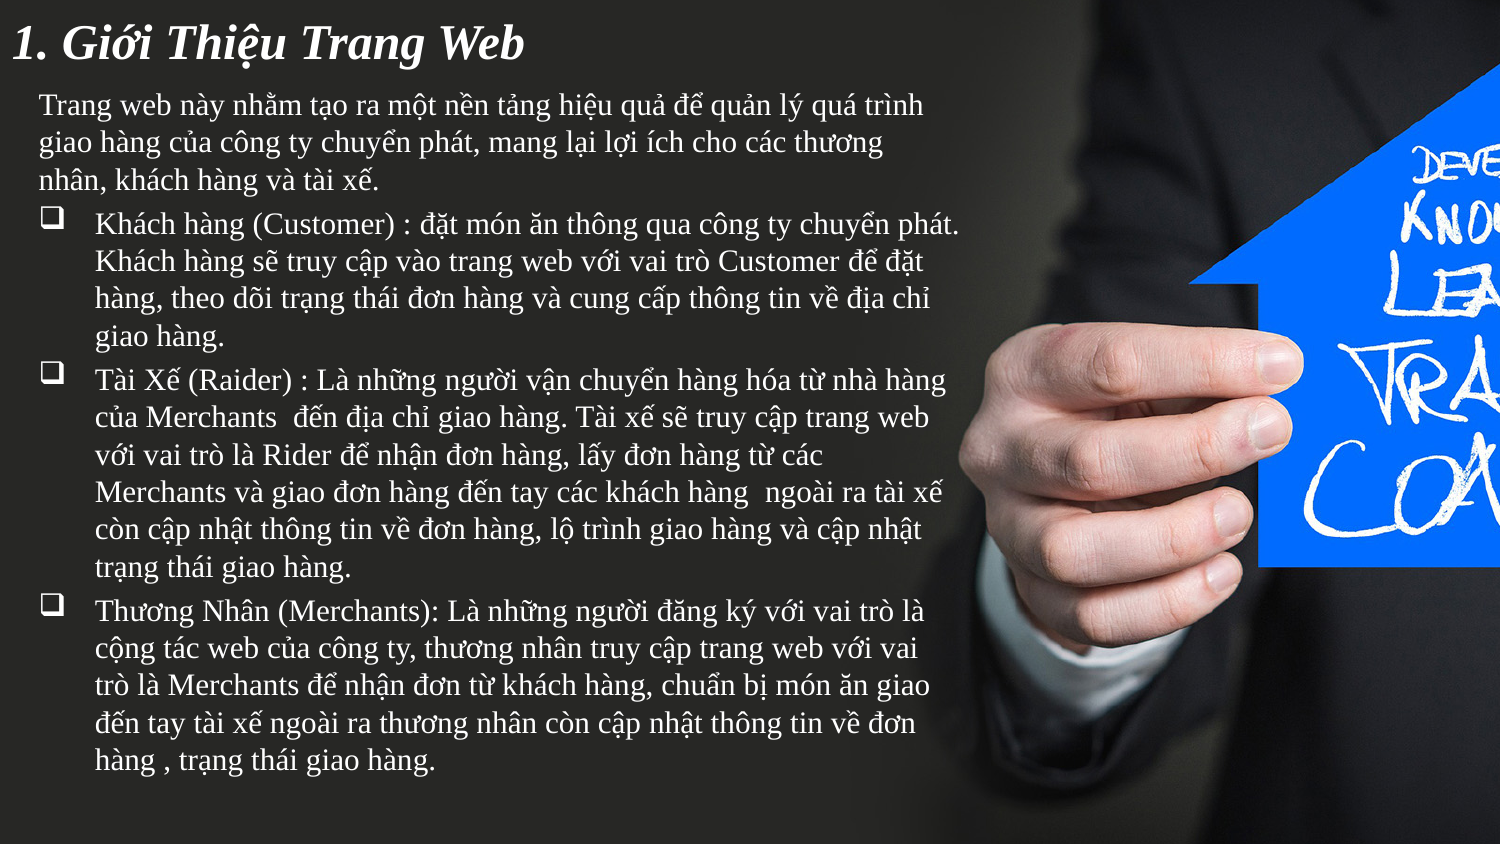

# 1. Giới Thiệu Trang Web
Trang web này nhằm tạo ra một nền tảng hiệu quả để quản lý quá trình giao hàng của công ty chuyển phát, mang lại lợi ích cho các thương nhân, khách hàng và tài xế.
Khách hàng (Customer) : đặt món ăn thông qua công ty chuyển phát. Khách hàng sẽ truy cập vào trang web với vai trò Customer để đặt hàng, theo dõi trạng thái đơn hàng và cung cấp thông tin về địa chỉ giao hàng.
Tài Xế (Raider) : Là những người vận chuyển hàng hóa từ nhà hàng của Merchants  đến địa chỉ giao hàng. Tài xế sẽ truy cập trang web với vai trò là Rider để nhận đơn hàng, lấy đơn hàng từ các Merchants và giao đơn hàng đến tay các khách hàng  ngoài ra tài xế còn cập nhật thông tin về đơn hàng, lộ trình giao hàng và cập nhật trạng thái giao hàng.
Thương Nhân (Merchants): Là những người đăng ký với vai trò là cộng tác web của công ty, thương nhân truy cập trang web với vai trò là Merchants để nhận đơn từ khách hàng, chuẩn bị món ăn giao đến tay tài xế ngoài ra thương nhân còn cập nhật thông tin về đơn hàng , trạng thái giao hàng.